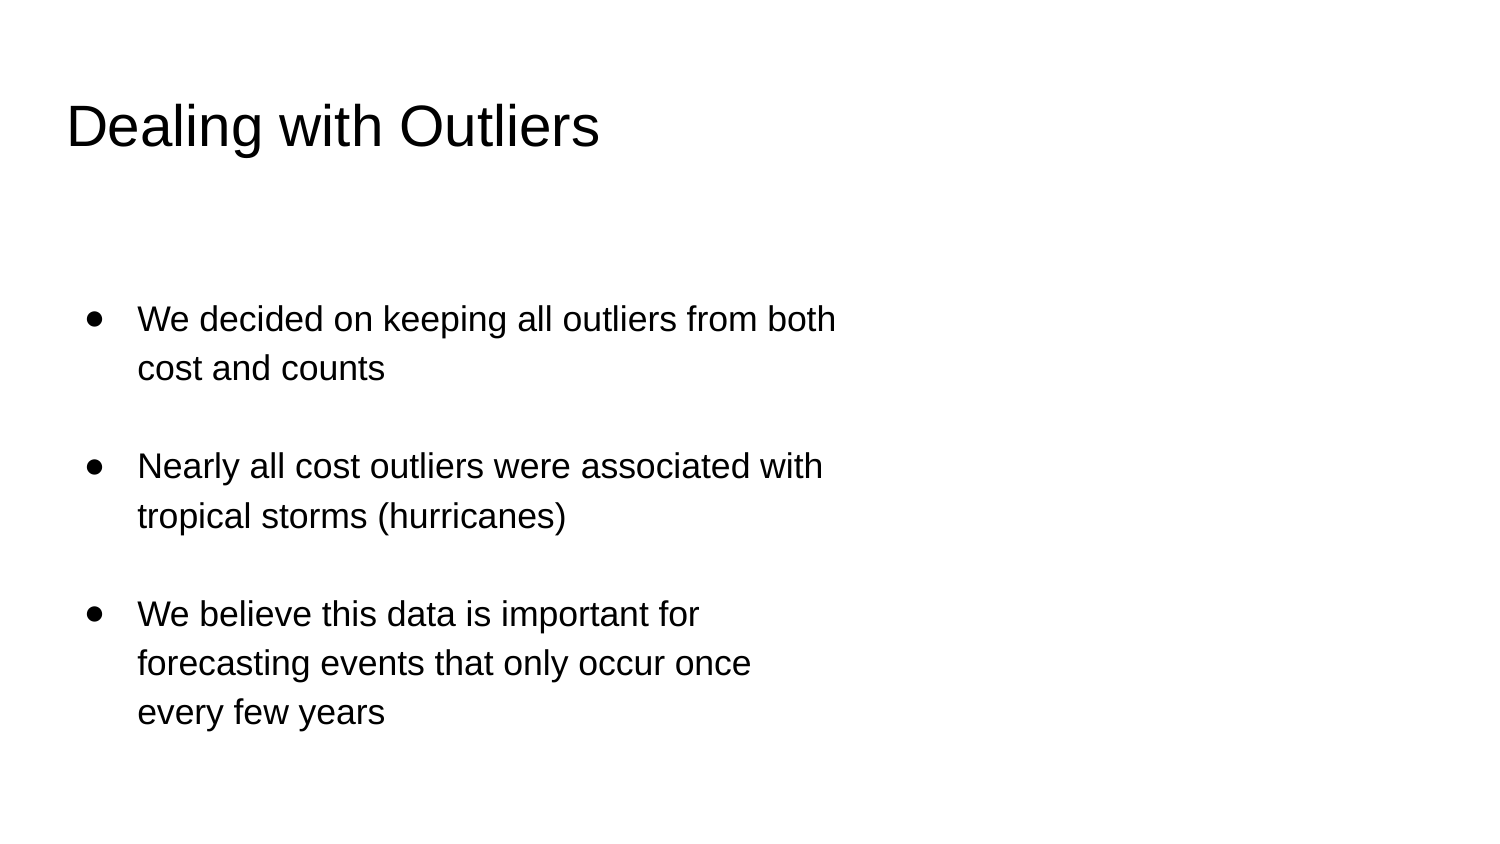

# Dealing with Outliers
We decided on keeping all outliers from both cost and counts

Nearly all cost outliers were associated with tropical storms (hurricanes)

We believe this data is important for forecasting events that only occur once every few years